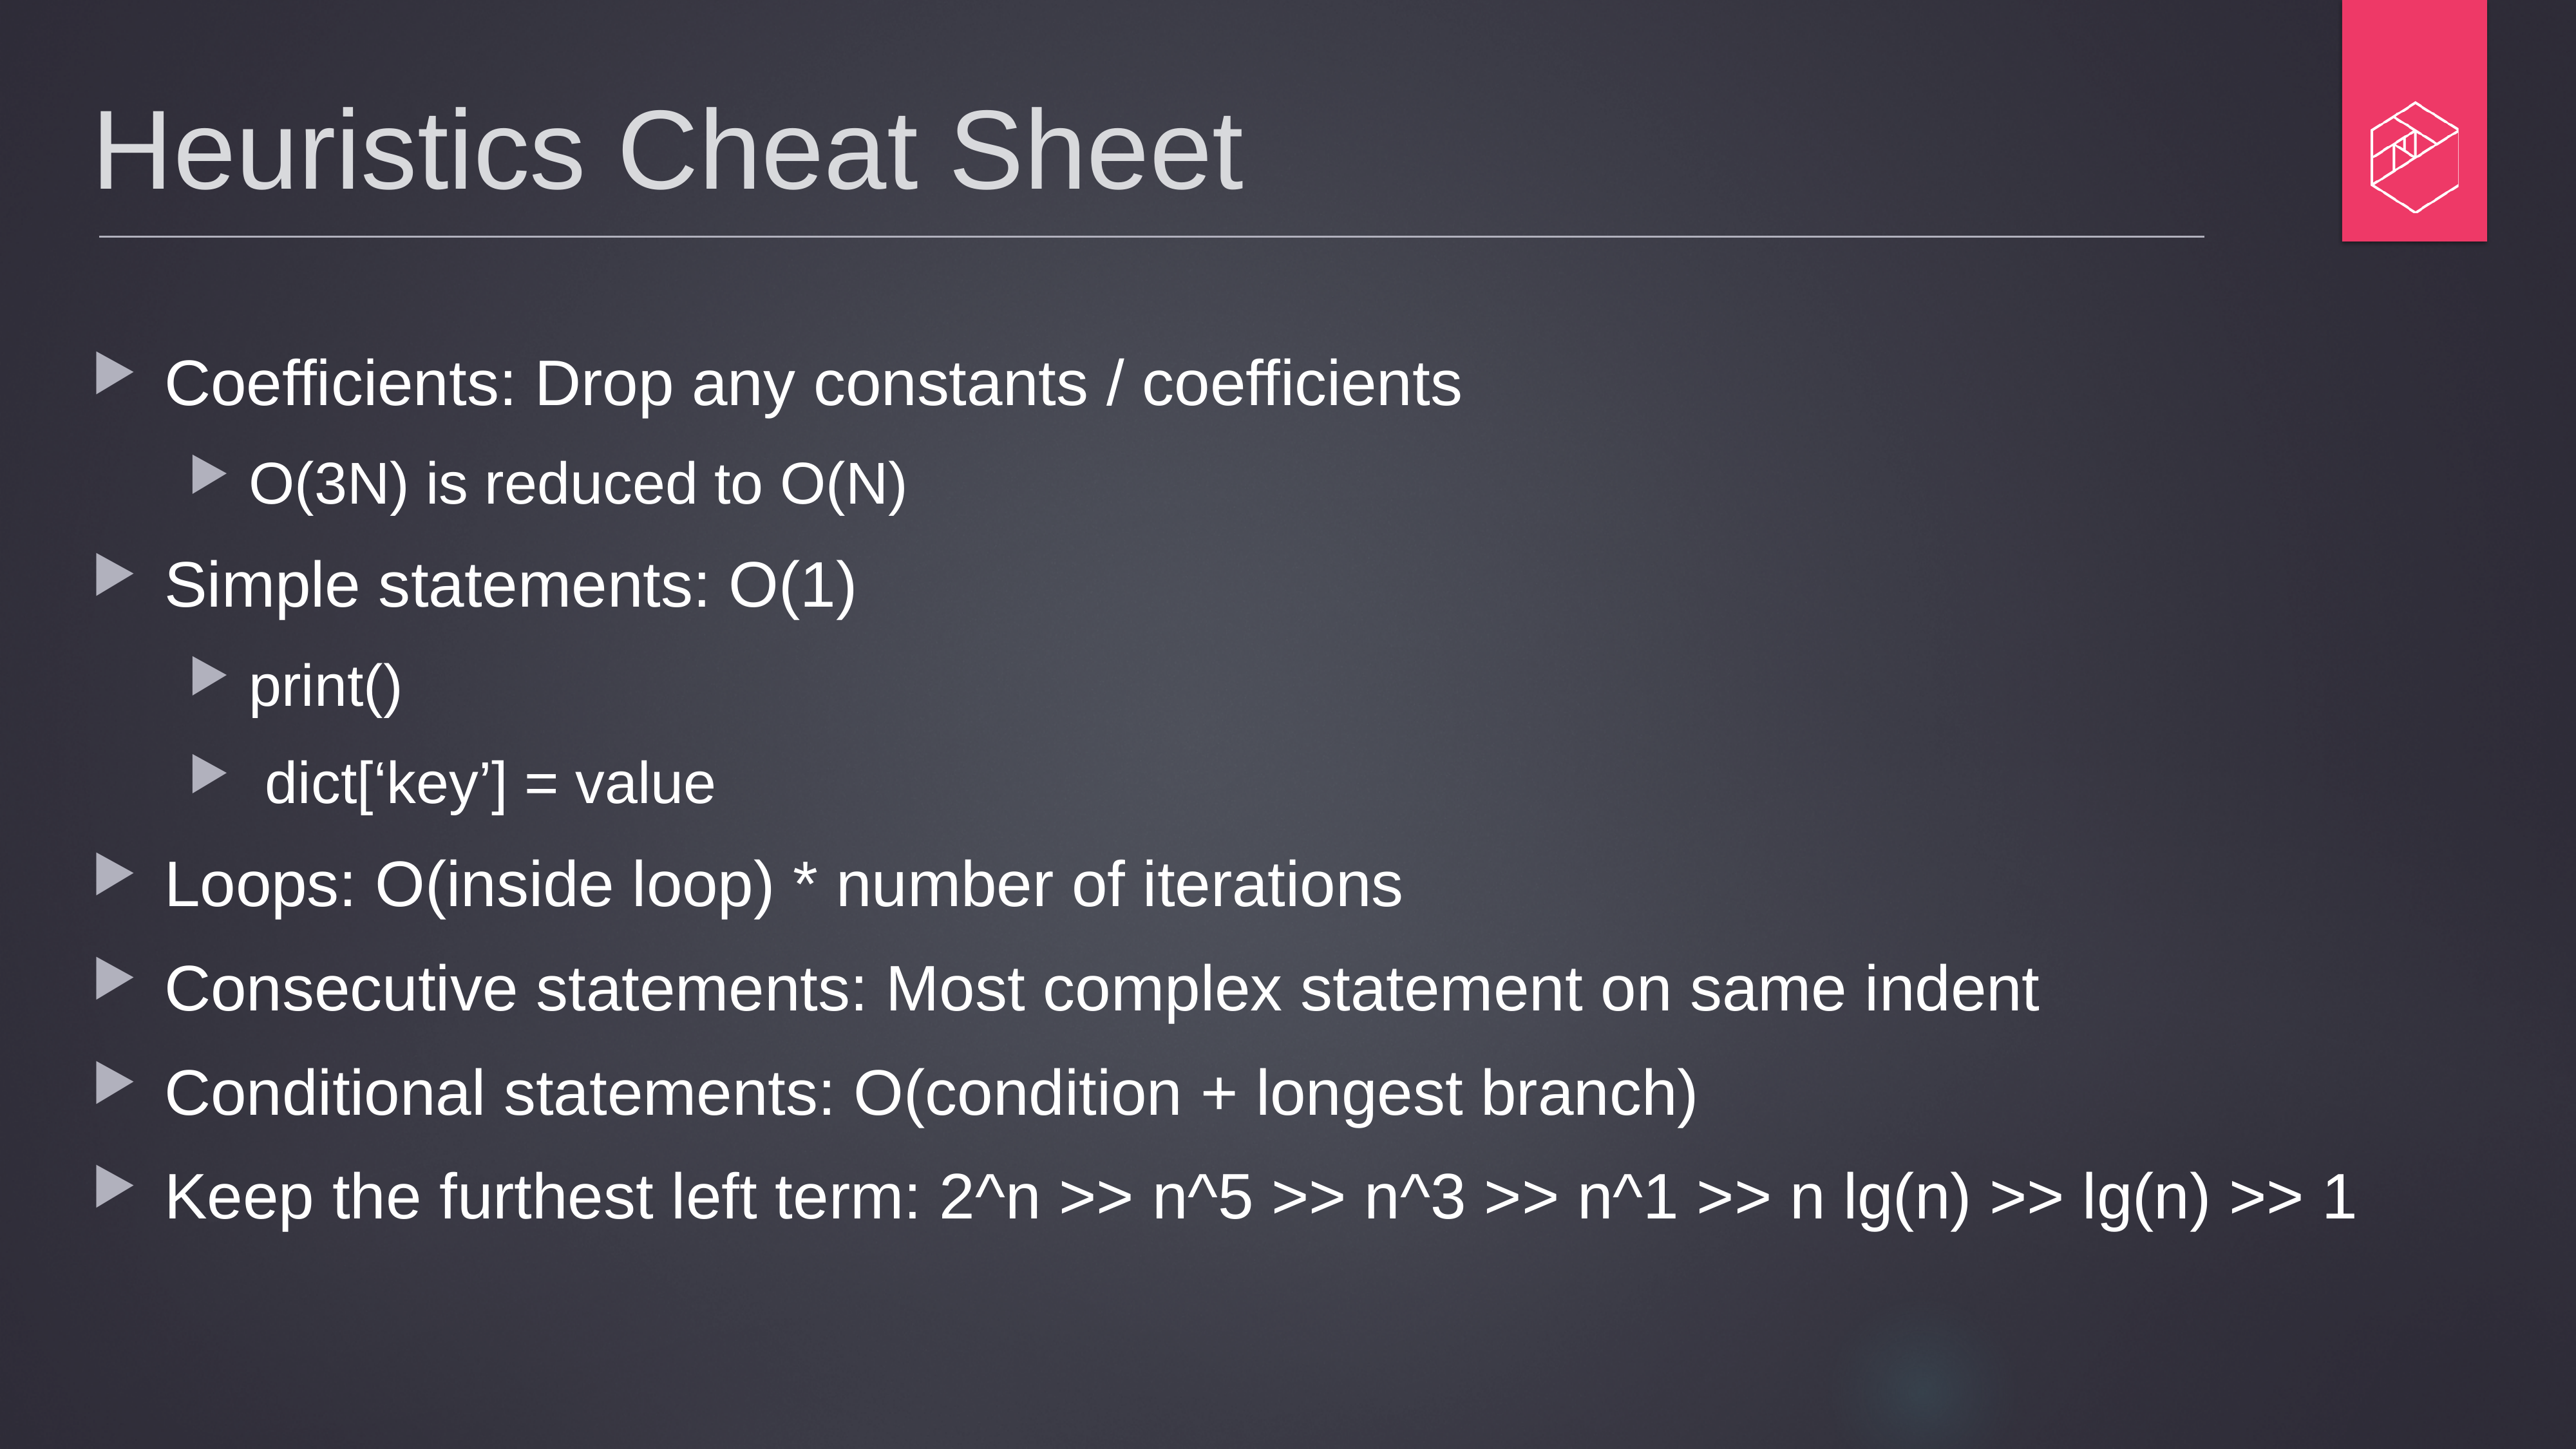

# Heuristics Cheat Sheet
Coefficients: Drop any constants / coefficients
O(3N) is reduced to O(N)
Simple statements: O(1)
print()
 dict[‘key’] = value
Loops: O(inside loop) * number of iterations
Consecutive statements: Most complex statement on same indent
Conditional statements: O(condition + longest branch)
Keep the furthest left term: 2^n >> n^5 >> n^3 >> n^1 >> n lg(n) >> lg(n) >> 1